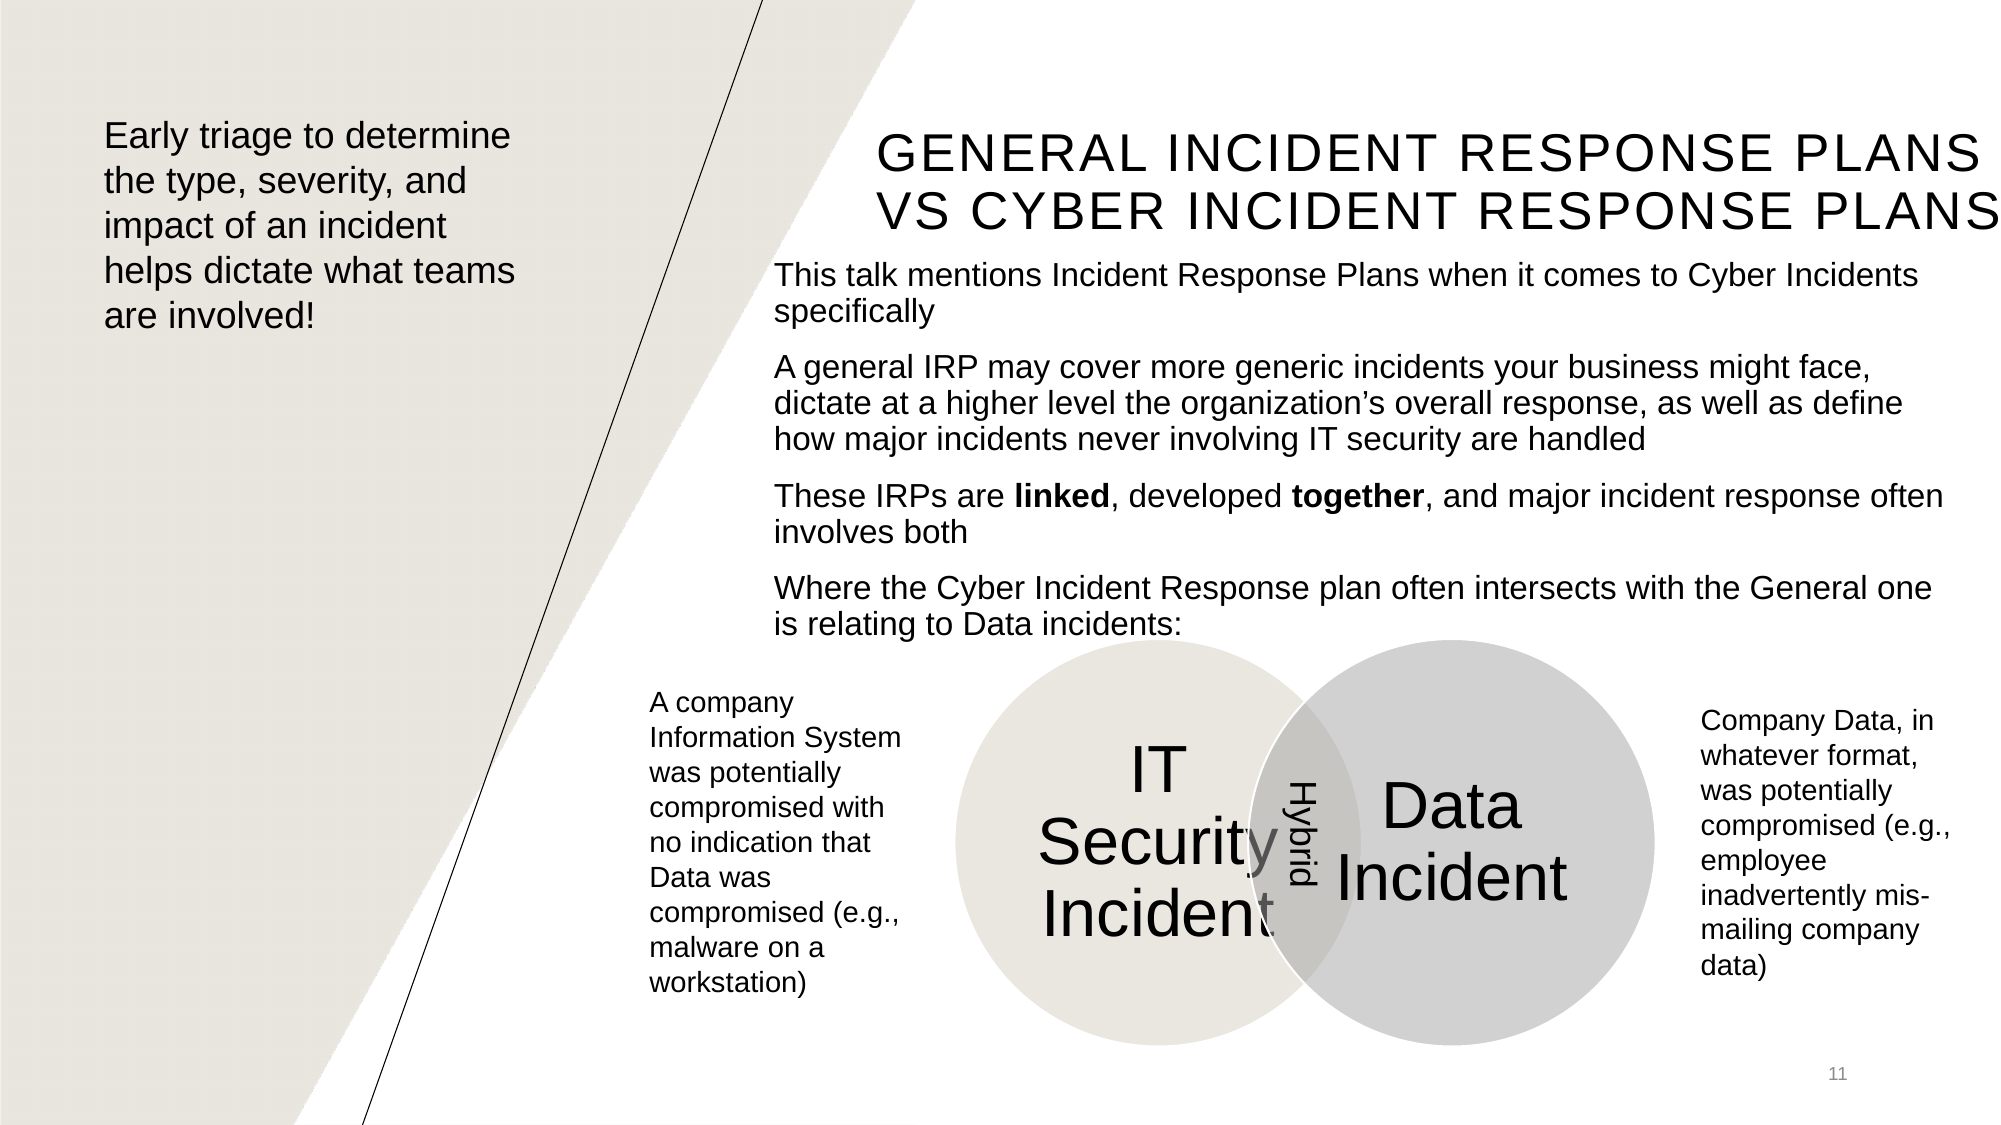

Early triage to determine the type, severity, and impact of an incident helps dictate what teams are involved!
# General Incident Response Plans vs cyber incident response plans
This talk mentions Incident Response Plans when it comes to Cyber Incidents specifically
A general IRP may cover more generic incidents your business might face, dictate at a higher level the organization’s overall response, as well as define how major incidents never involving IT security are handled
These IRPs are linked, developed together, and major incident response often involves both
Where the Cyber Incident Response plan often intersects with the General one is relating to Data incidents:

IT Security Incident
Data Incident
A company Information System was potentially compromised with no indication that Data was compromised (e.g., malware on a workstation)
Company Data, in whatever format, was potentially compromised (e.g., employee inadvertently mis-mailing company data)
Hybrid
11